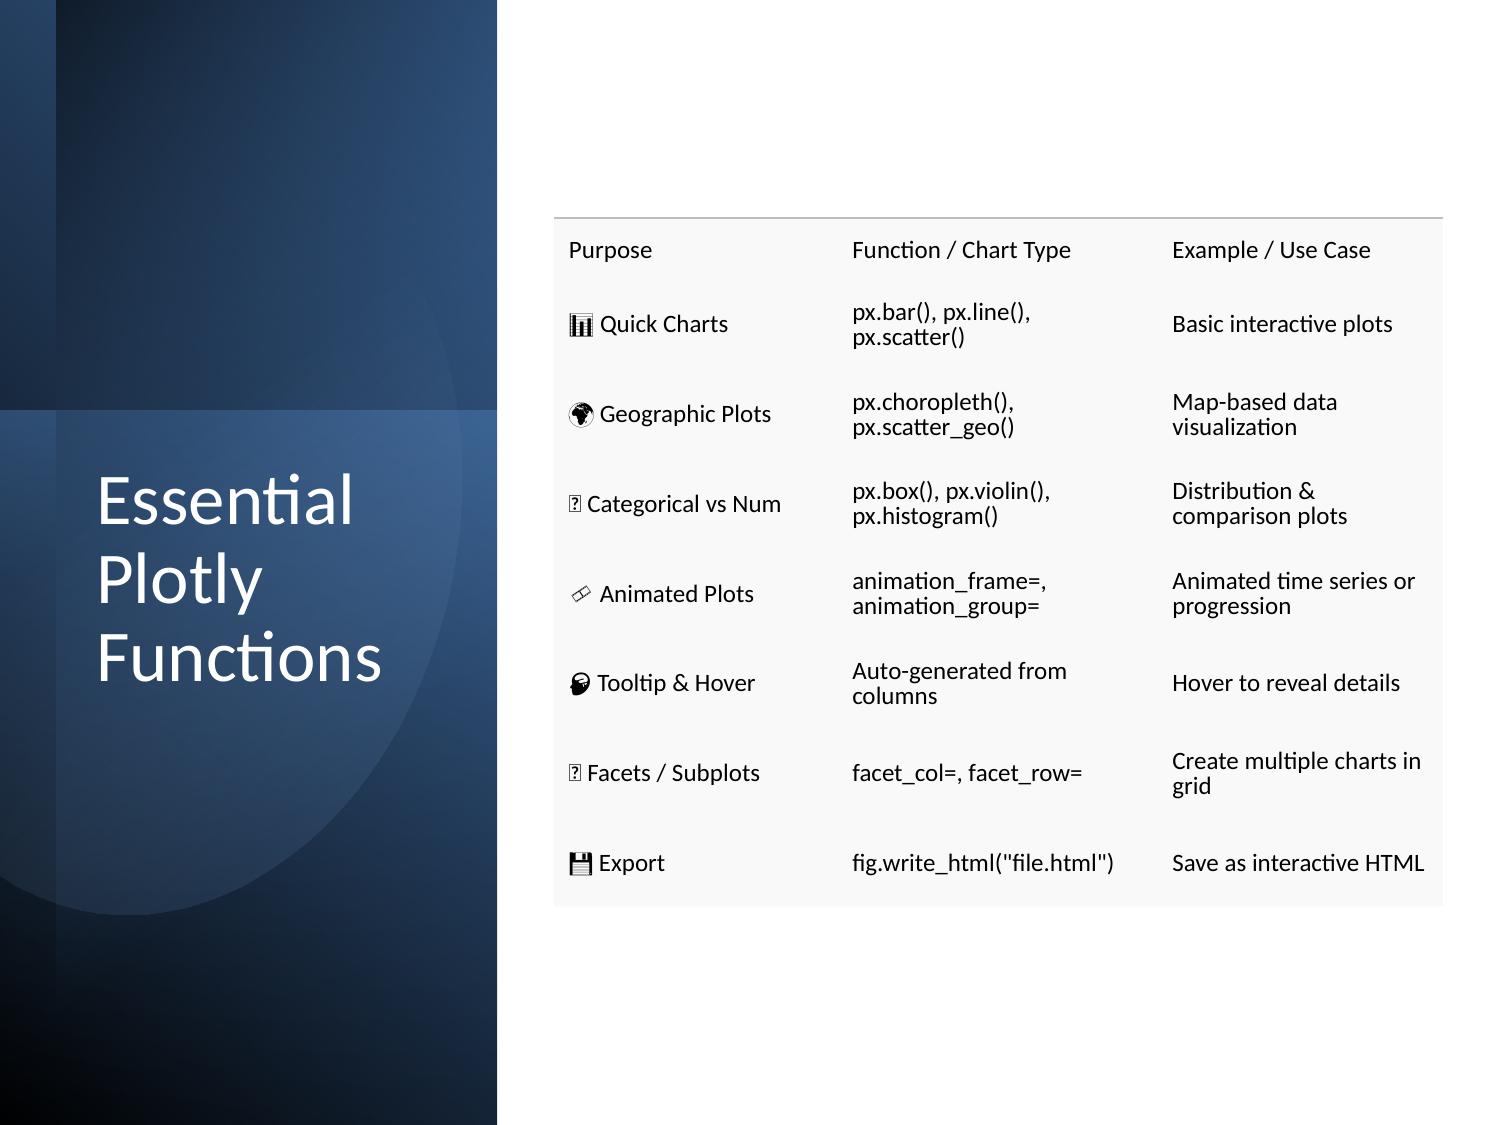

| Purpose | Function / Chart Type | Example / Use Case |
| --- | --- | --- |
| 📊 Quick Charts | px.bar(), px.line(), px.scatter() | Basic interactive plots |
| 🌍 Geographic Plots | px.choropleth(), px.scatter\_geo() | Map-based data visualization |
| 🧩 Categorical vs Num | px.box(), px.violin(), px.histogram() | Distribution & comparison plots |
| 🎞️ Animated Plots | animation\_frame=, animation\_group= | Animated time series or progression |
| 🧠 Tooltip & Hover | Auto-generated from columns | Hover to reveal details |
| 🧾 Facets / Subplots | facet\_col=, facet\_row= | Create multiple charts in grid |
| 💾 Export | fig.write\_html("file.html") | Save as interactive HTML |

# Essential Plotly Functions